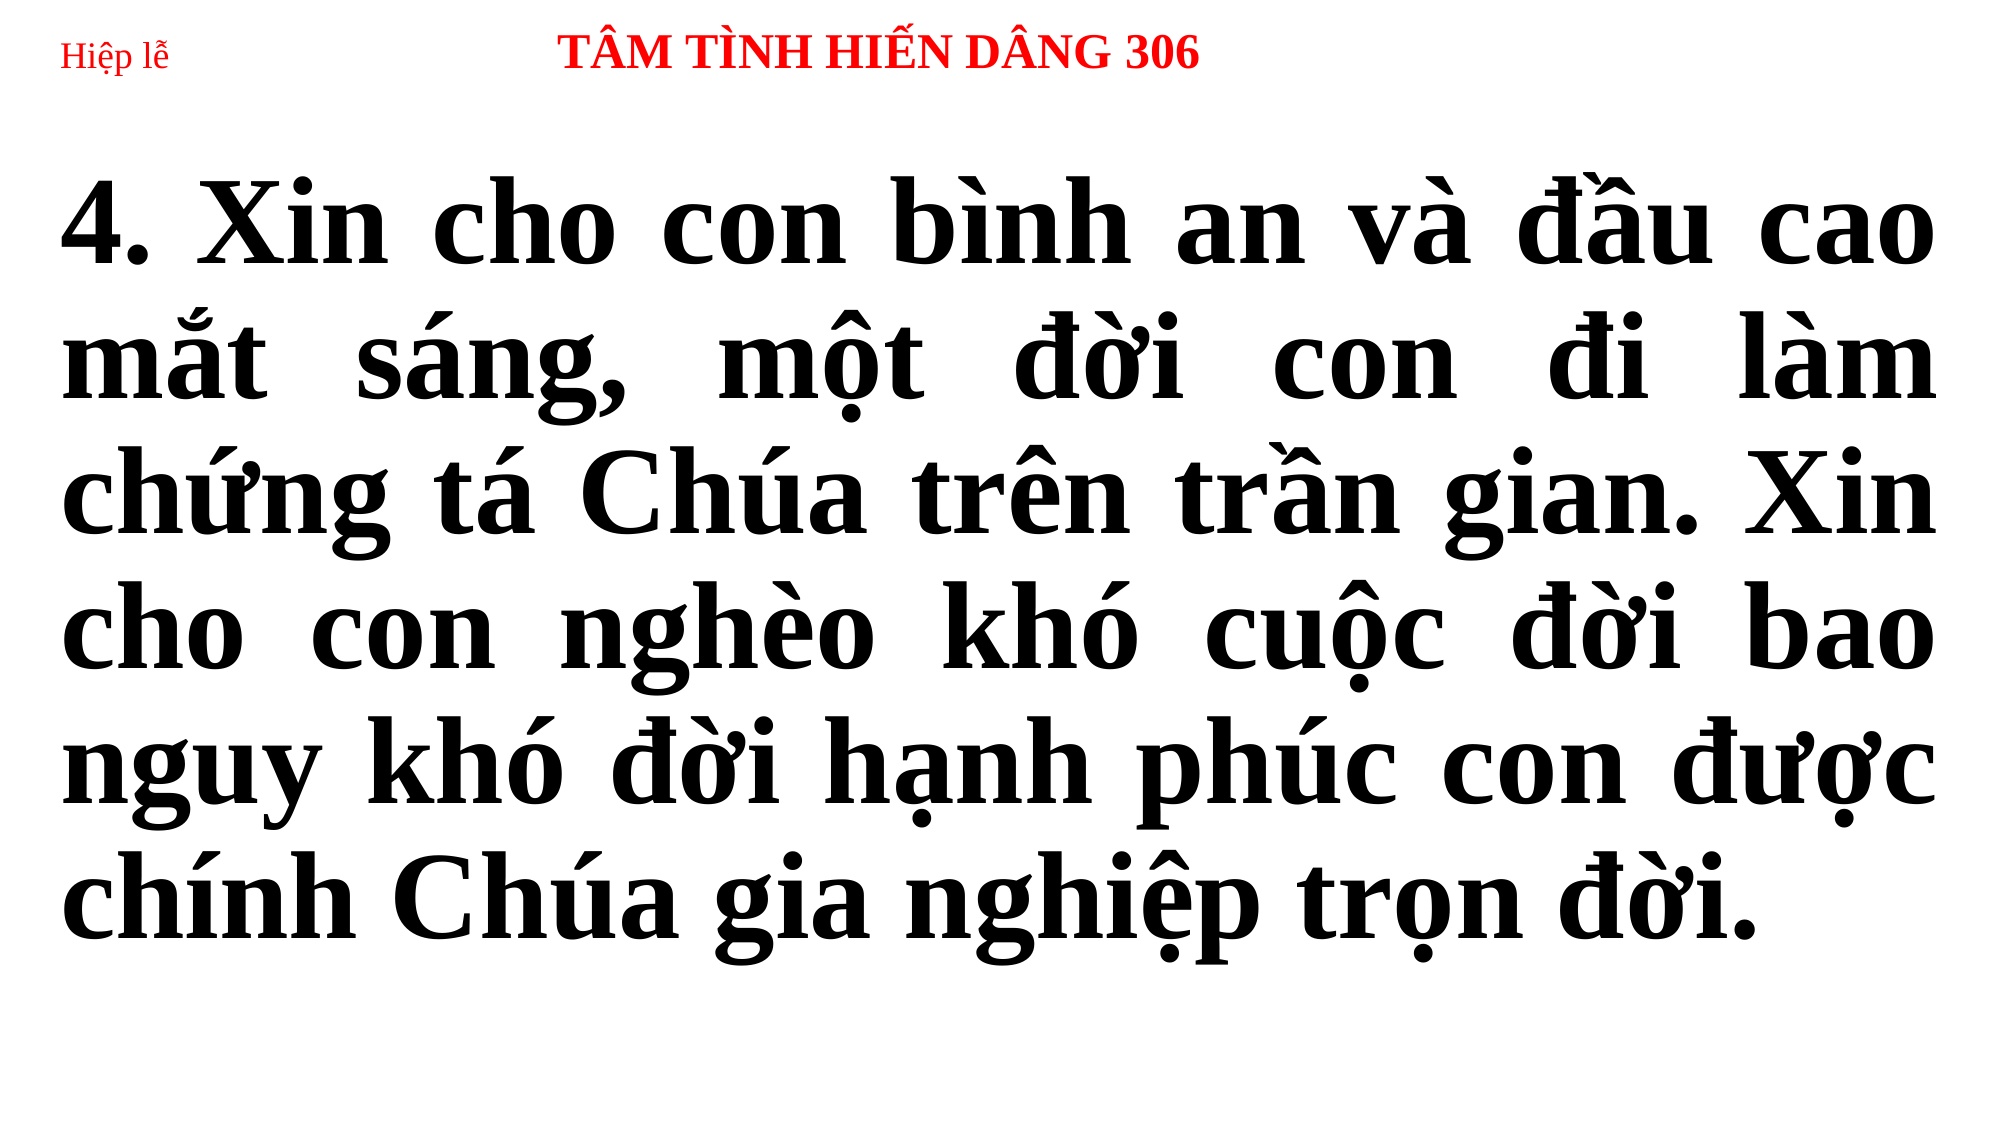

# Hiệp lễ                        	     TÂM TÌNH HIẾN DÂNG 306
4. Xin cho con bình an và đầu cao mắt sáng, một đời con đi làm chứng tá Chúa trên trần gian. Xin cho con nghèo khó cuộc đời bao nguy khó đời hạnh phúc con được chính Chúa gia nghiệp trọn đời.